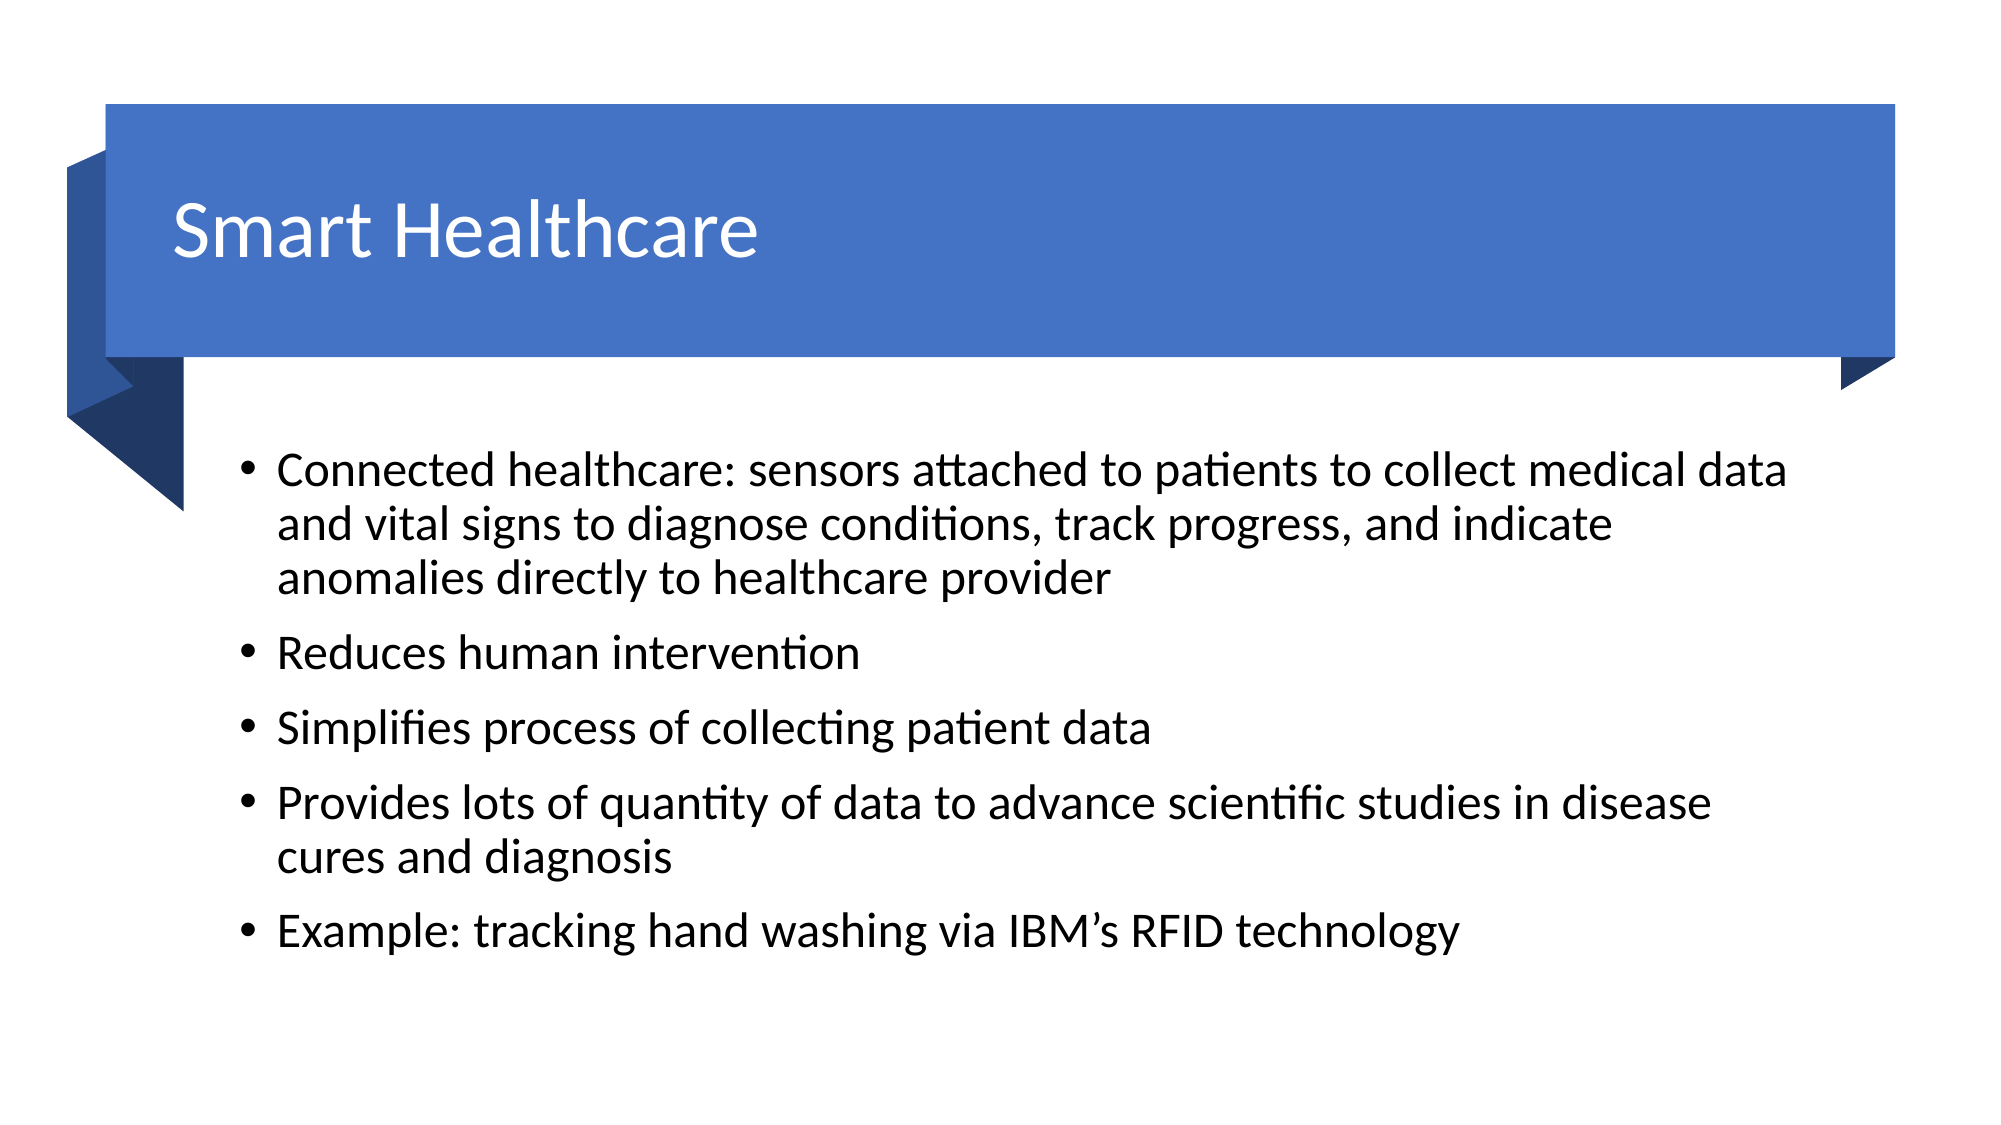

# Smart Healthcare

Connected healthcare: sensors attached to patients to collect medical data and vital signs to diagnose conditions, track progress, and indicate anomalies directly to healthcare provider
Reduces human intervention
Simplifies process of collecting patient data
Provides lots of quantity of data to advance scientific studies in disease cures and diagnosis
Example: tracking hand washing via IBM’s RFID technology